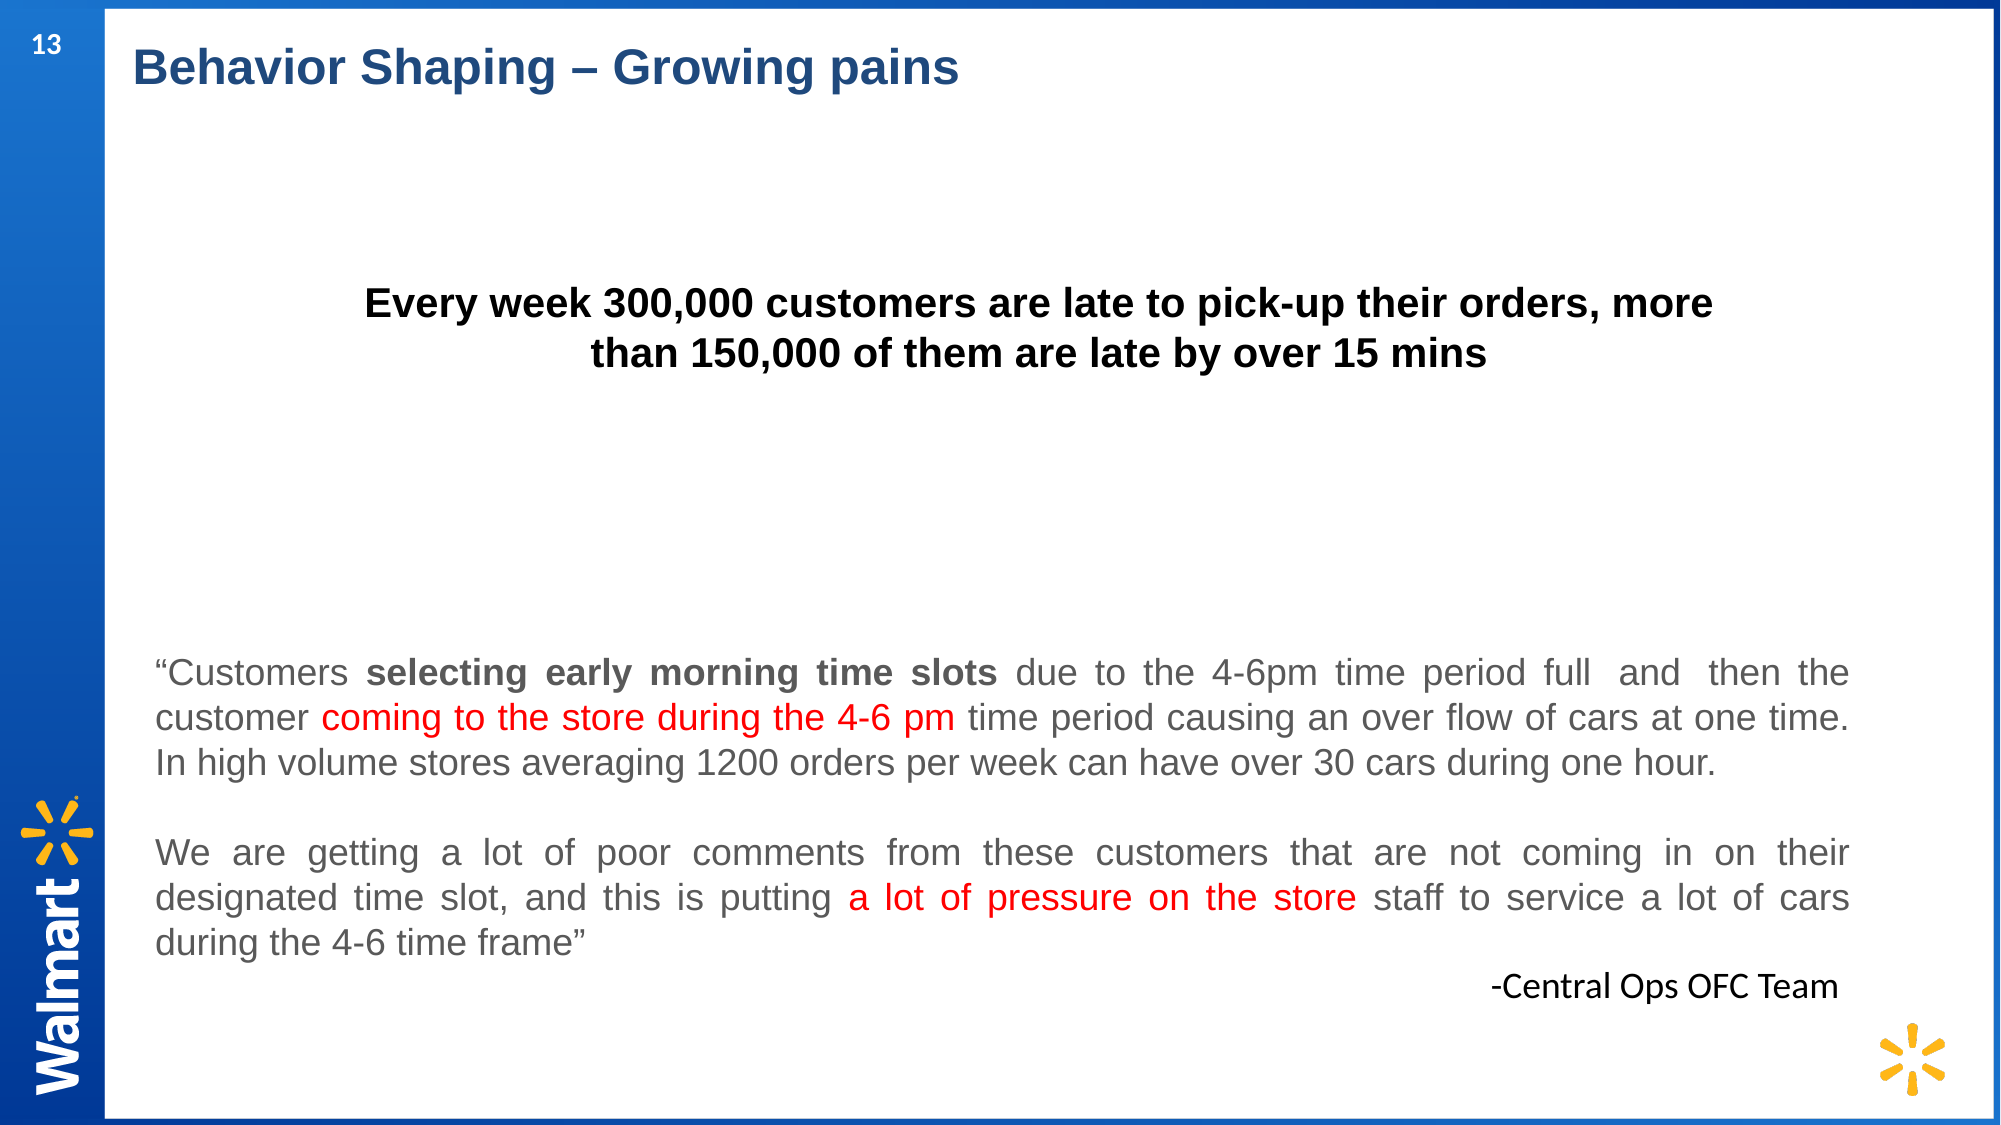

# Behavior Shaping – Growing pains
Every week 300,000 customers are late to pick-up their orders, more than 150,000 of them are late by over 15 mins
“Customers selecting early morning time slots due to the 4-6pm time period full  and  then the customer coming to the store during the 4-6 pm time period causing an over flow of cars at one time. In high volume stores averaging 1200 orders per week can have over 30 cars during one hour.

We are getting a lot of poor comments from these customers that are not coming in on their designated time slot, and this is putting a lot of pressure on the store staff to service a lot of cars during the 4-6 time frame”
-Central Ops OFC Team